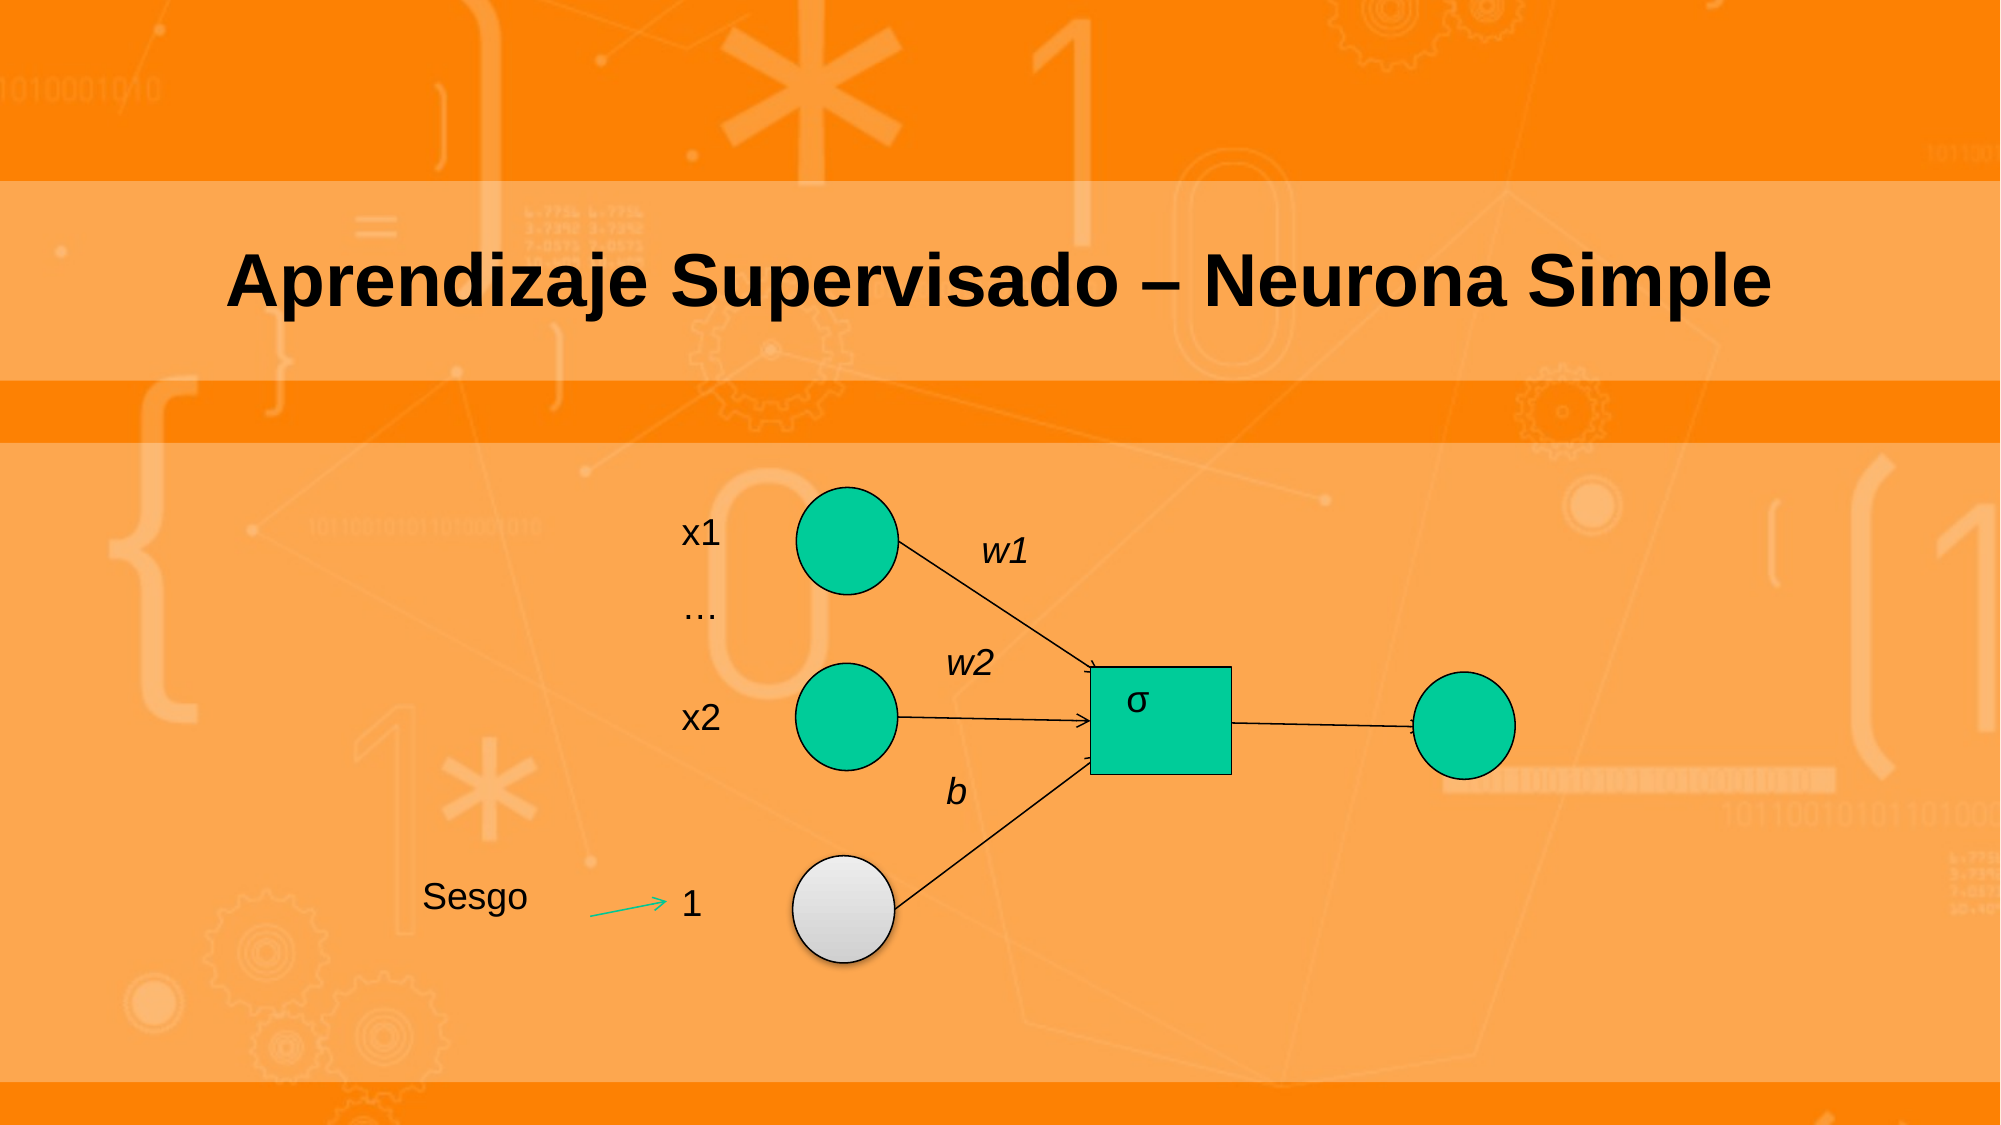

Aprendizaje Supervisado – Neurona Simple

x1
w1
…
w2

  σ

x2
b

Sesgo
1